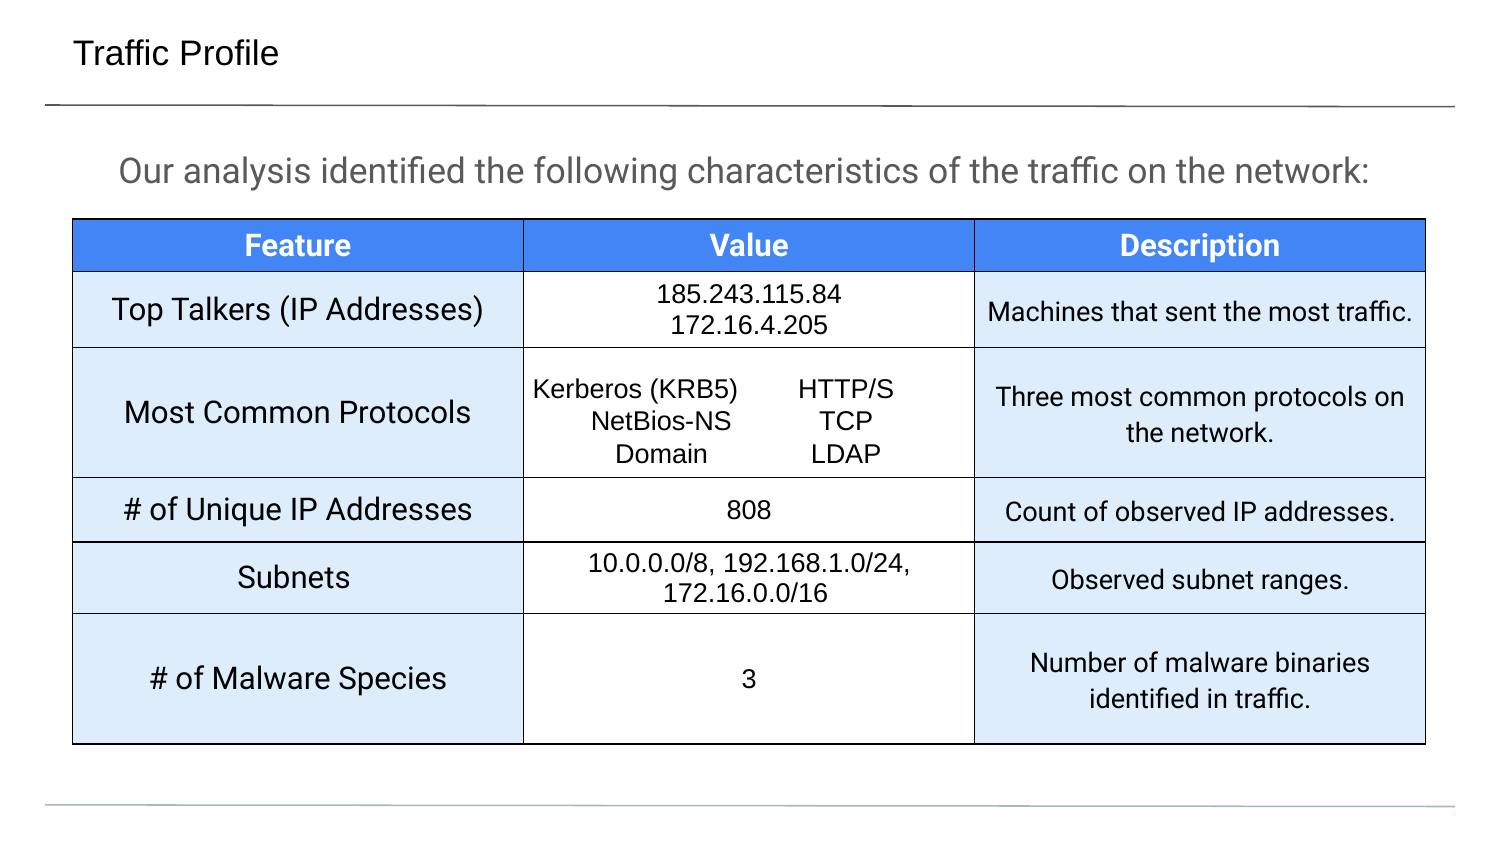

# Traffic Profile
Our analysis identified the following characteristics of the traffic on the network:
| Feature | Value | Description |
| --- | --- | --- |
| Top Talkers (IP Addresses) | 185.243.115.84 172.16.4.205 | Machines that sent the most traffic. |
| Most Common Protocols |  | Three most common protocols on the network. |
| # of Unique IP Addresses | 808 | Count of observed IP addresses. |
| Subnets | 10.0.0.0/8, 192.168.1.0/24, 172.16.0.0/16 | Observed subnet ranges. |
| # of Malware Species | 3 | Number of malware binaries identified in traffic. |
Kerberos (KRB5)        NetBios-NS
Domain
HTTP/S
TCP
LDAP

7